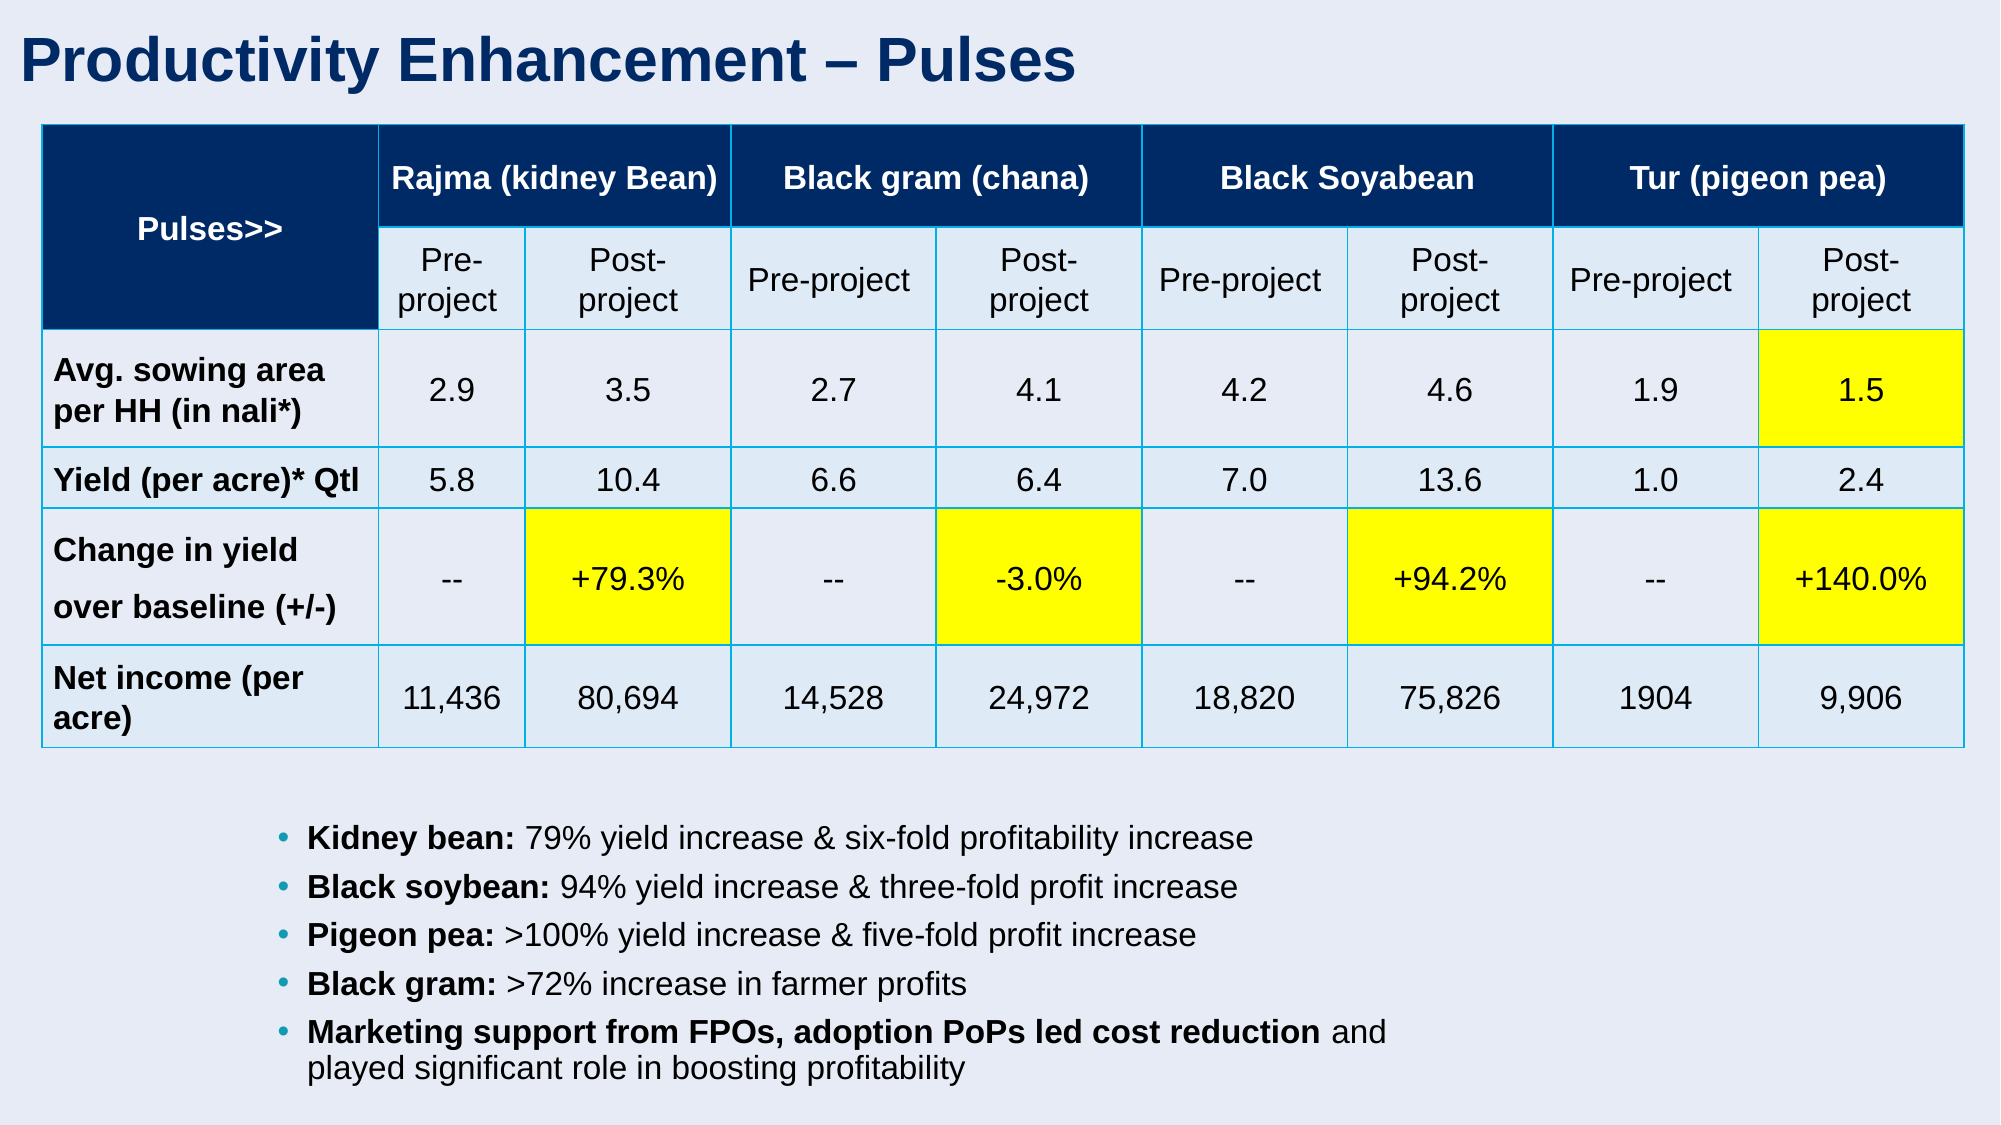

Productivity Enhancement – Pulses
| Pulses>> | Rajma (kidney Bean) |  | Black gram (chana) |  | Black Soyabean |  | Tur (pigeon pea) |  |
| --- | --- | --- | --- | --- | --- | --- | --- | --- |
|  | Pre-project | Post- project | Pre-project | Post- project | Pre-project | Post- project | Pre-project | Post- project |
| Avg. sowing area per HH (in nali\*) | 2.9 | 3.5 | 2.7 | 4.1 | 4.2 | 4.6 | 1.9 | 1.5 |
| Yield (per acre)\* Qtl | 5.8 | 10.4 | 6.6 | 6.4 | 7.0 | 13.6 | 1.0 | 2.4 |
| Change in yield over baseline (+/-) | -- | +79.3% | -- | -3.0% | -- | +94.2% | -- | +140.0% |
| Net income (per acre) | 11,436 | 80,694 | 14,528 | 24,972 | 18,820 | 75,826 | 1904 | 9,906 |
Kidney bean: 79% yield increase & six-fold profitability increase
Black soybean: 94% yield increase & three-fold profit increase
Pigeon pea: >100% yield increase & five-fold profit increase
Black gram: >72% increase in farmer profits
Marketing support from FPOs, adoption PoPs led cost reduction and played significant role in boosting profitability